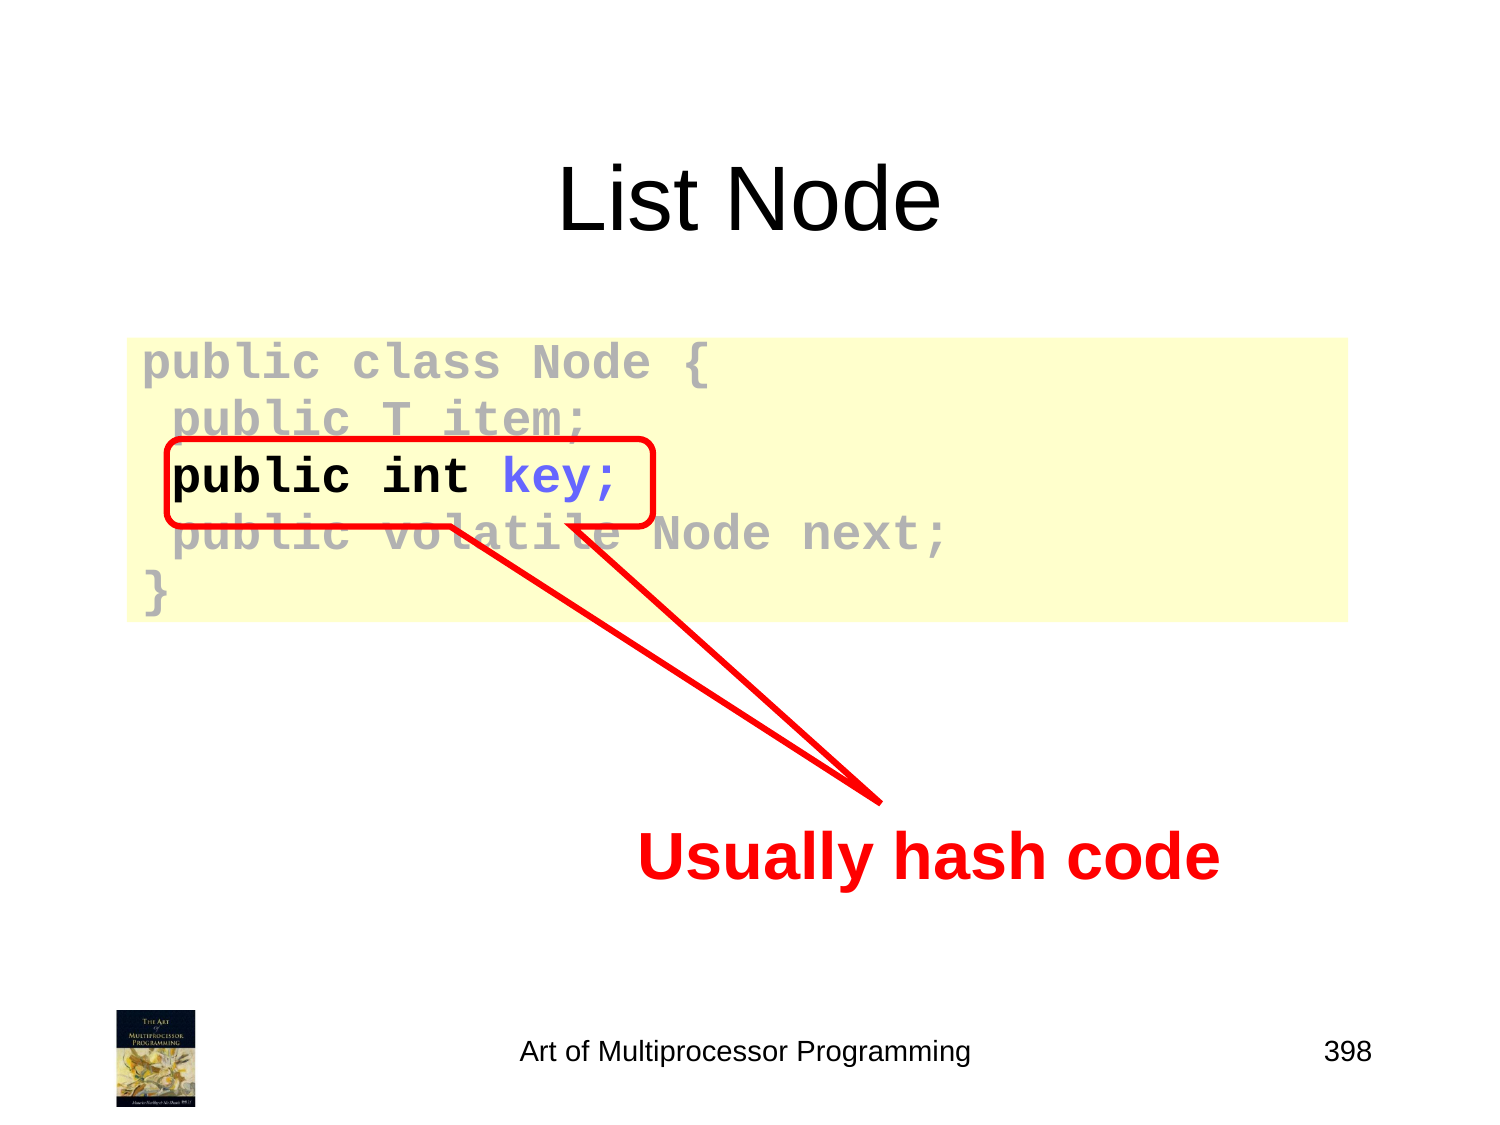

# List Node
public class Node {
 public T item;
 public int key;
 public volatile Node next;
}

Usually hash code
Art of Multiprocessor Programming
398